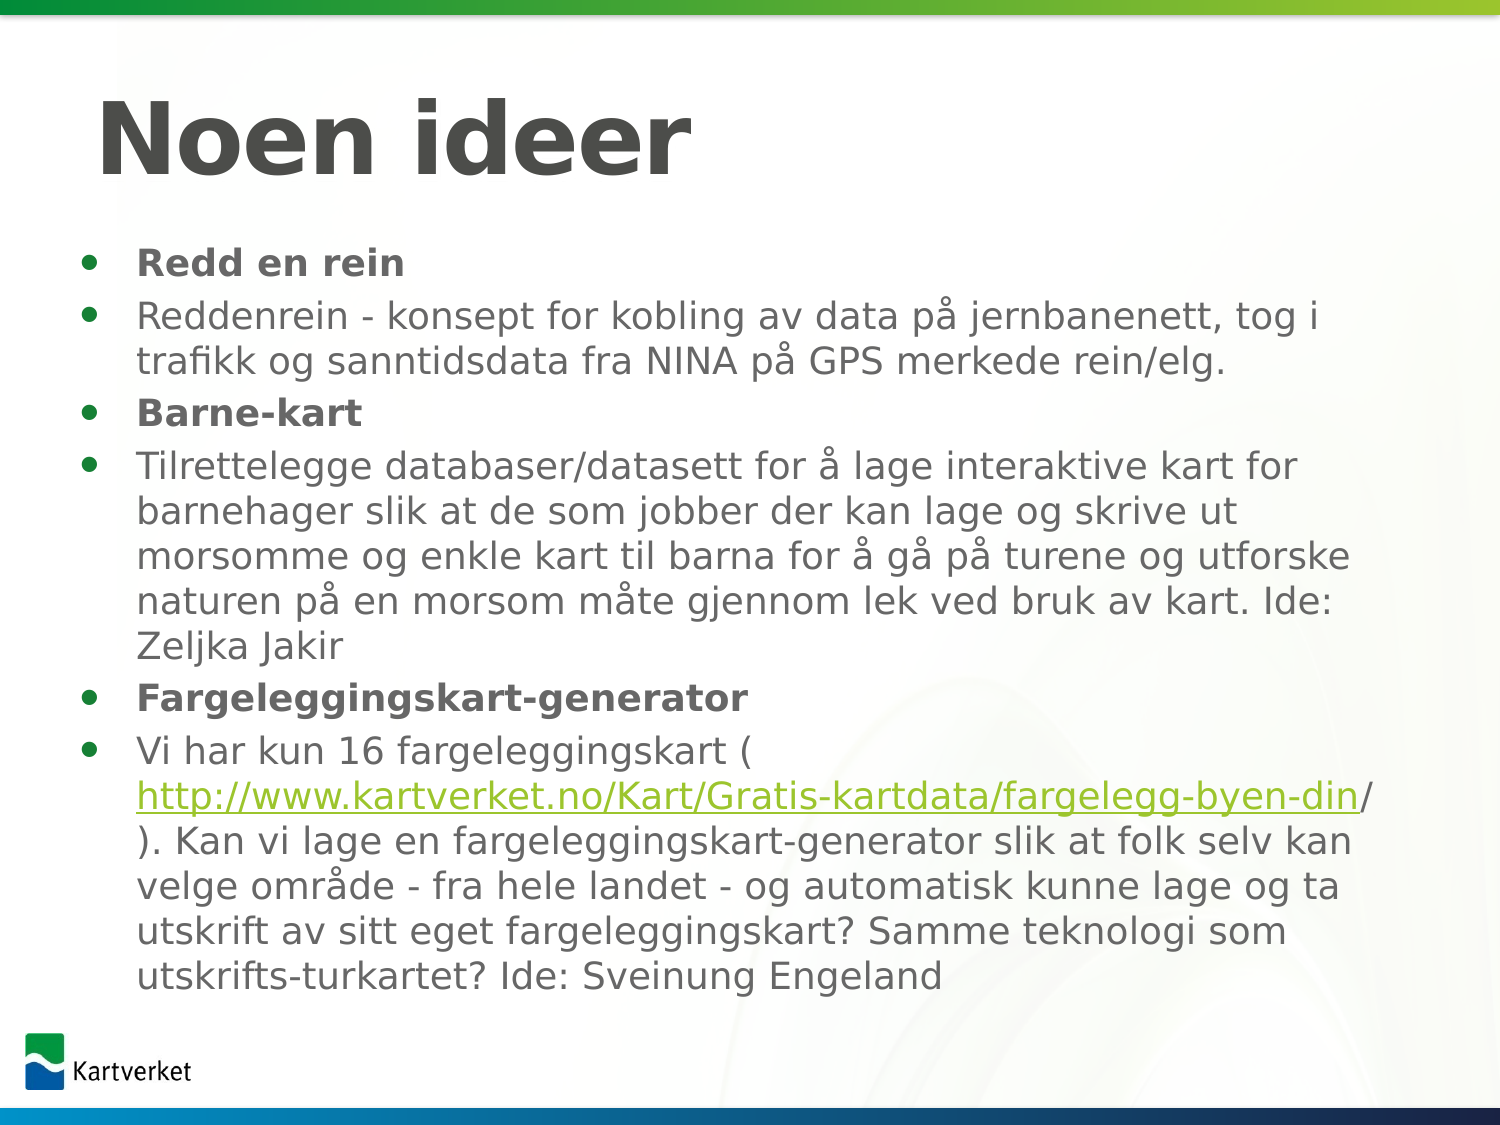

# Noen ideer
Redd en rein
Reddenrein - konsept for kobling av data på jernbanenett, tog i trafikk og sanntidsdata fra NINA på GPS merkede rein/elg.
Barne-kart
Tilrettelegge databaser/datasett for å lage interaktive kart for barnehager slik at de som jobber der kan lage og skrive ut morsomme og enkle kart til barna for å gå på turene og utforske naturen på en morsom måte gjennom lek ved bruk av kart. Ide: Zeljka Jakir
Fargeleggingskart-generator
Vi har kun 16 fargeleggingskart (http://www.kartverket.no/Kart/Gratis-kartdata/fargelegg-byen-din/ ). Kan vi lage en fargeleggingskart-generator slik at folk selv kan velge område - fra hele landet - og automatisk kunne lage og ta utskrift av sitt eget fargeleggingskart? Samme teknologi som utskrifts-turkartet? Ide: Sveinung Engeland